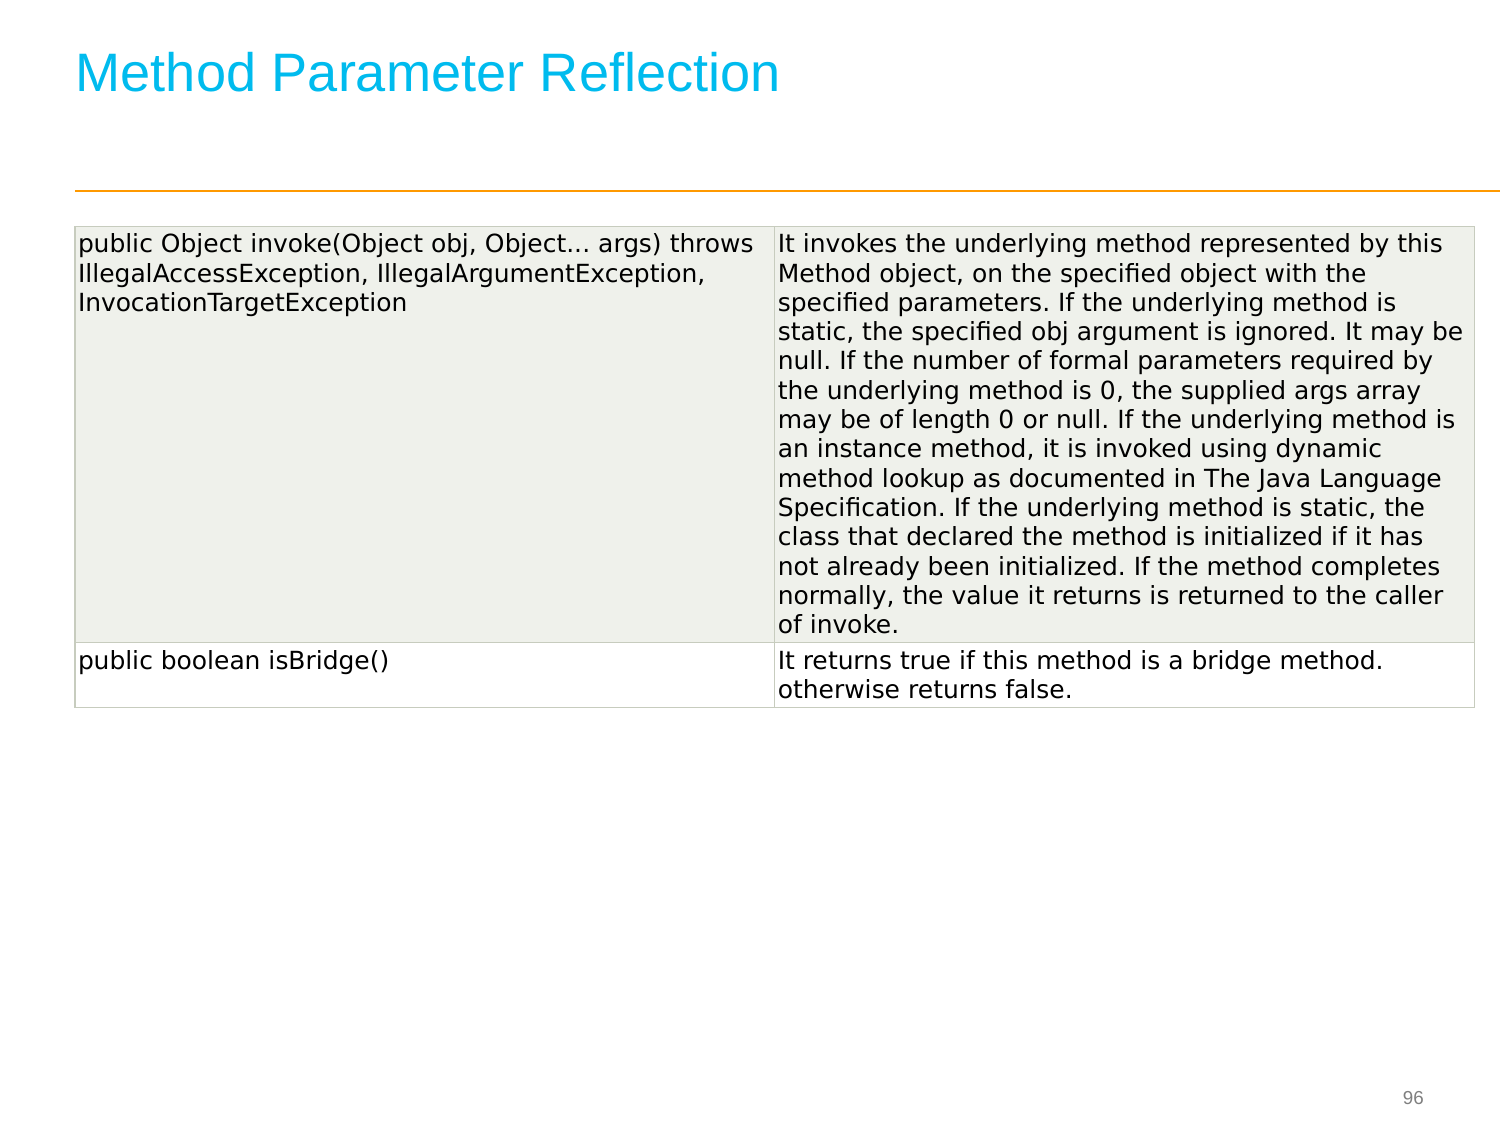

# Method Parameter Reflection
| public Object invoke(Object obj, Object... args) throws IllegalAccessException, IllegalArgumentException, InvocationTargetException | It invokes the underlying method represented by this Method object, on the specified object with the specified parameters. If the underlying method is static, the specified obj argument is ignored. It may be null. If the number of formal parameters required by the underlying method is 0, the supplied args array may be of length 0 or null. If the underlying method is an instance method, it is invoked using dynamic method lookup as documented in The Java Language Specification. If the underlying method is static, the class that declared the method is initialized if it has not already been initialized. If the method completes normally, the value it returns is returned to the caller of invoke. |
| --- | --- |
| public boolean isBridge() | It returns true if this method is a bridge method. otherwise returns false. |